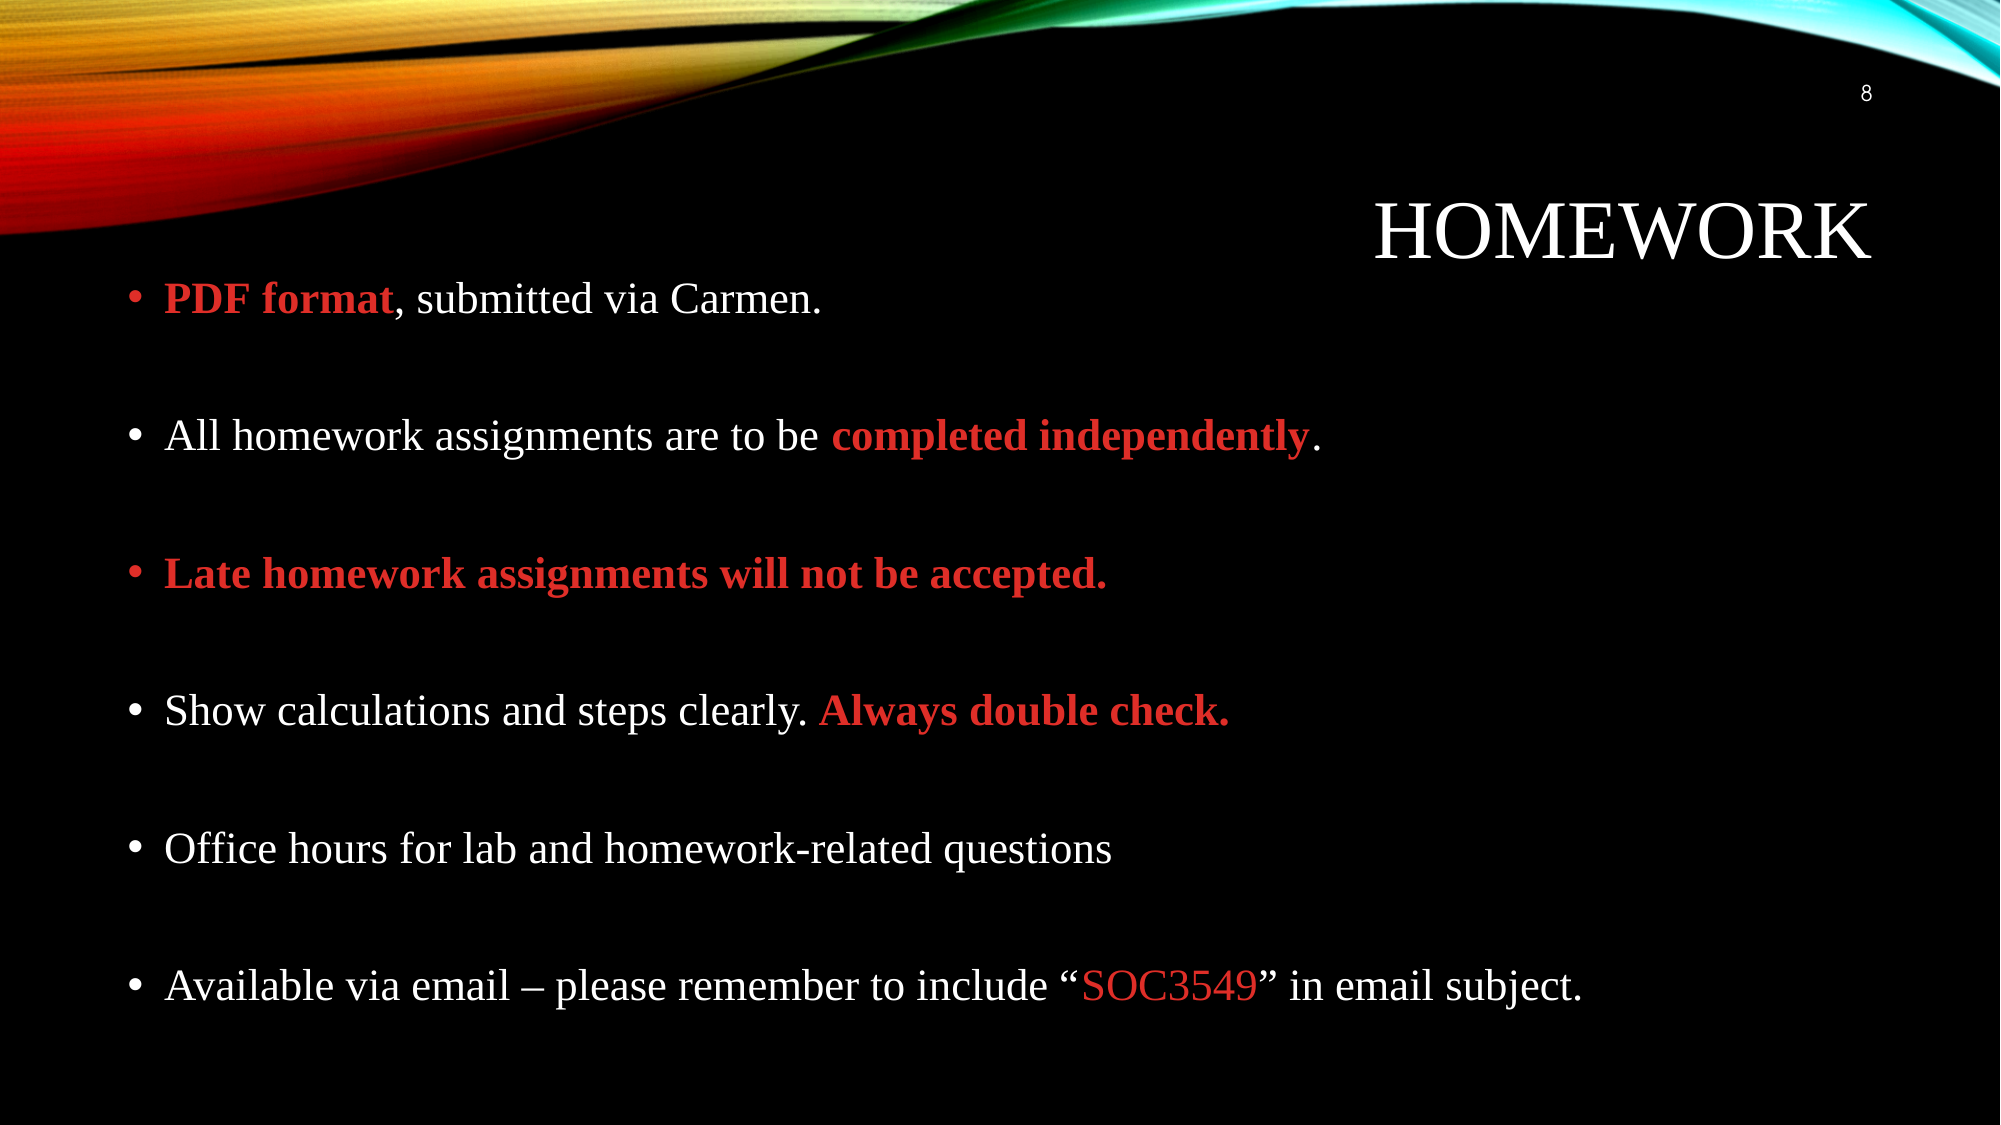

8
# Homework
PDF format, submitted via Carmen.

All homework assignments are to be completed independently.

Late homework assignments will not be accepted.

Show calculations and steps clearly. Always double check.

Office hours for lab and homework-related questions

Available via email – please remember to include “SOC3549” in email subject.